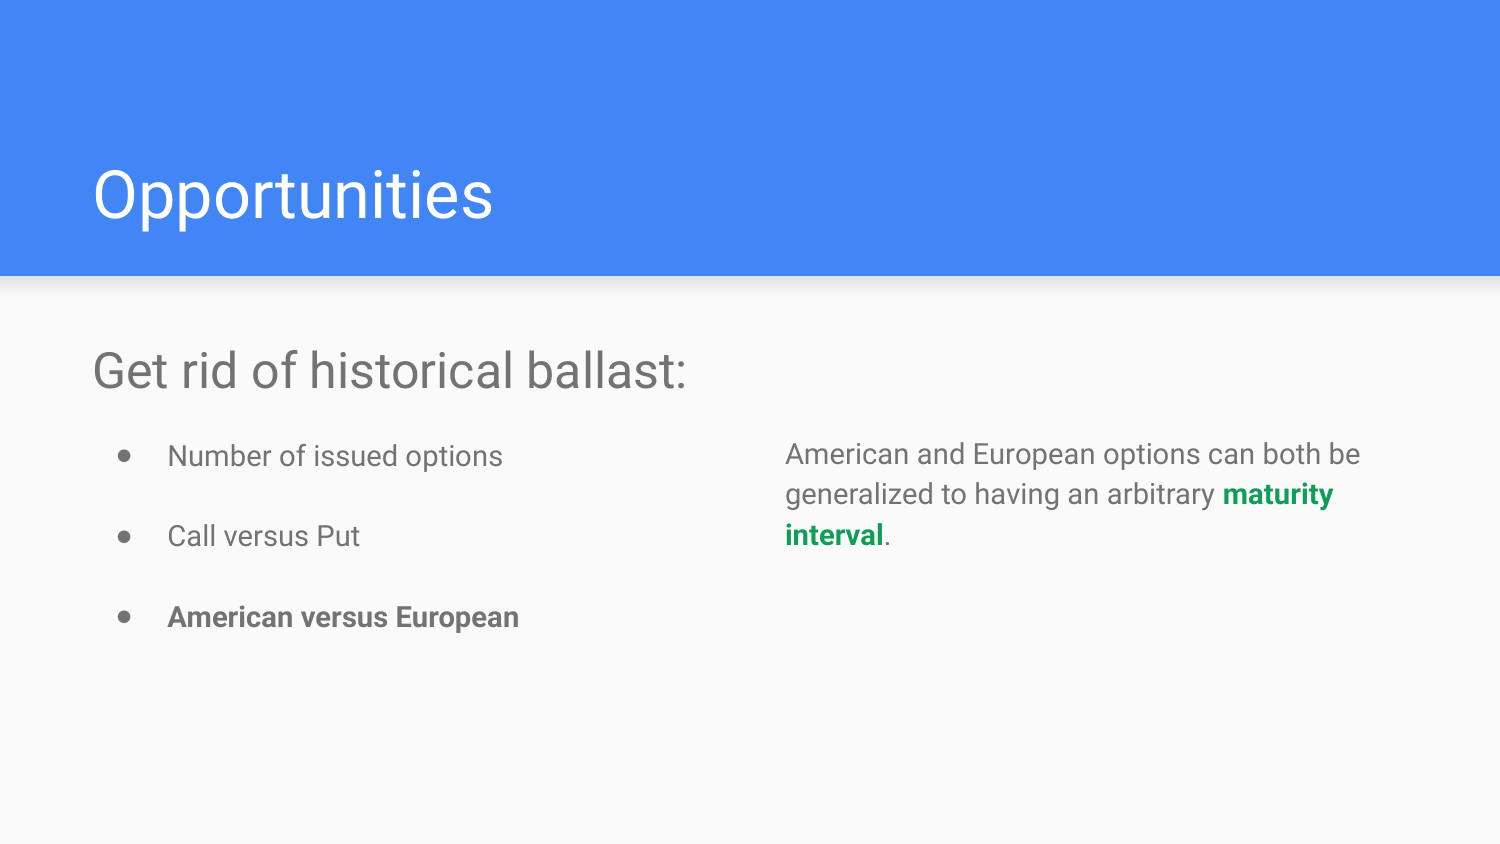

# Opportunities
Get rid of historical ballast:
Number of issued options
Call versus Put
American versus European
American and European options can both be generalized to having an arbitrary maturity interval.